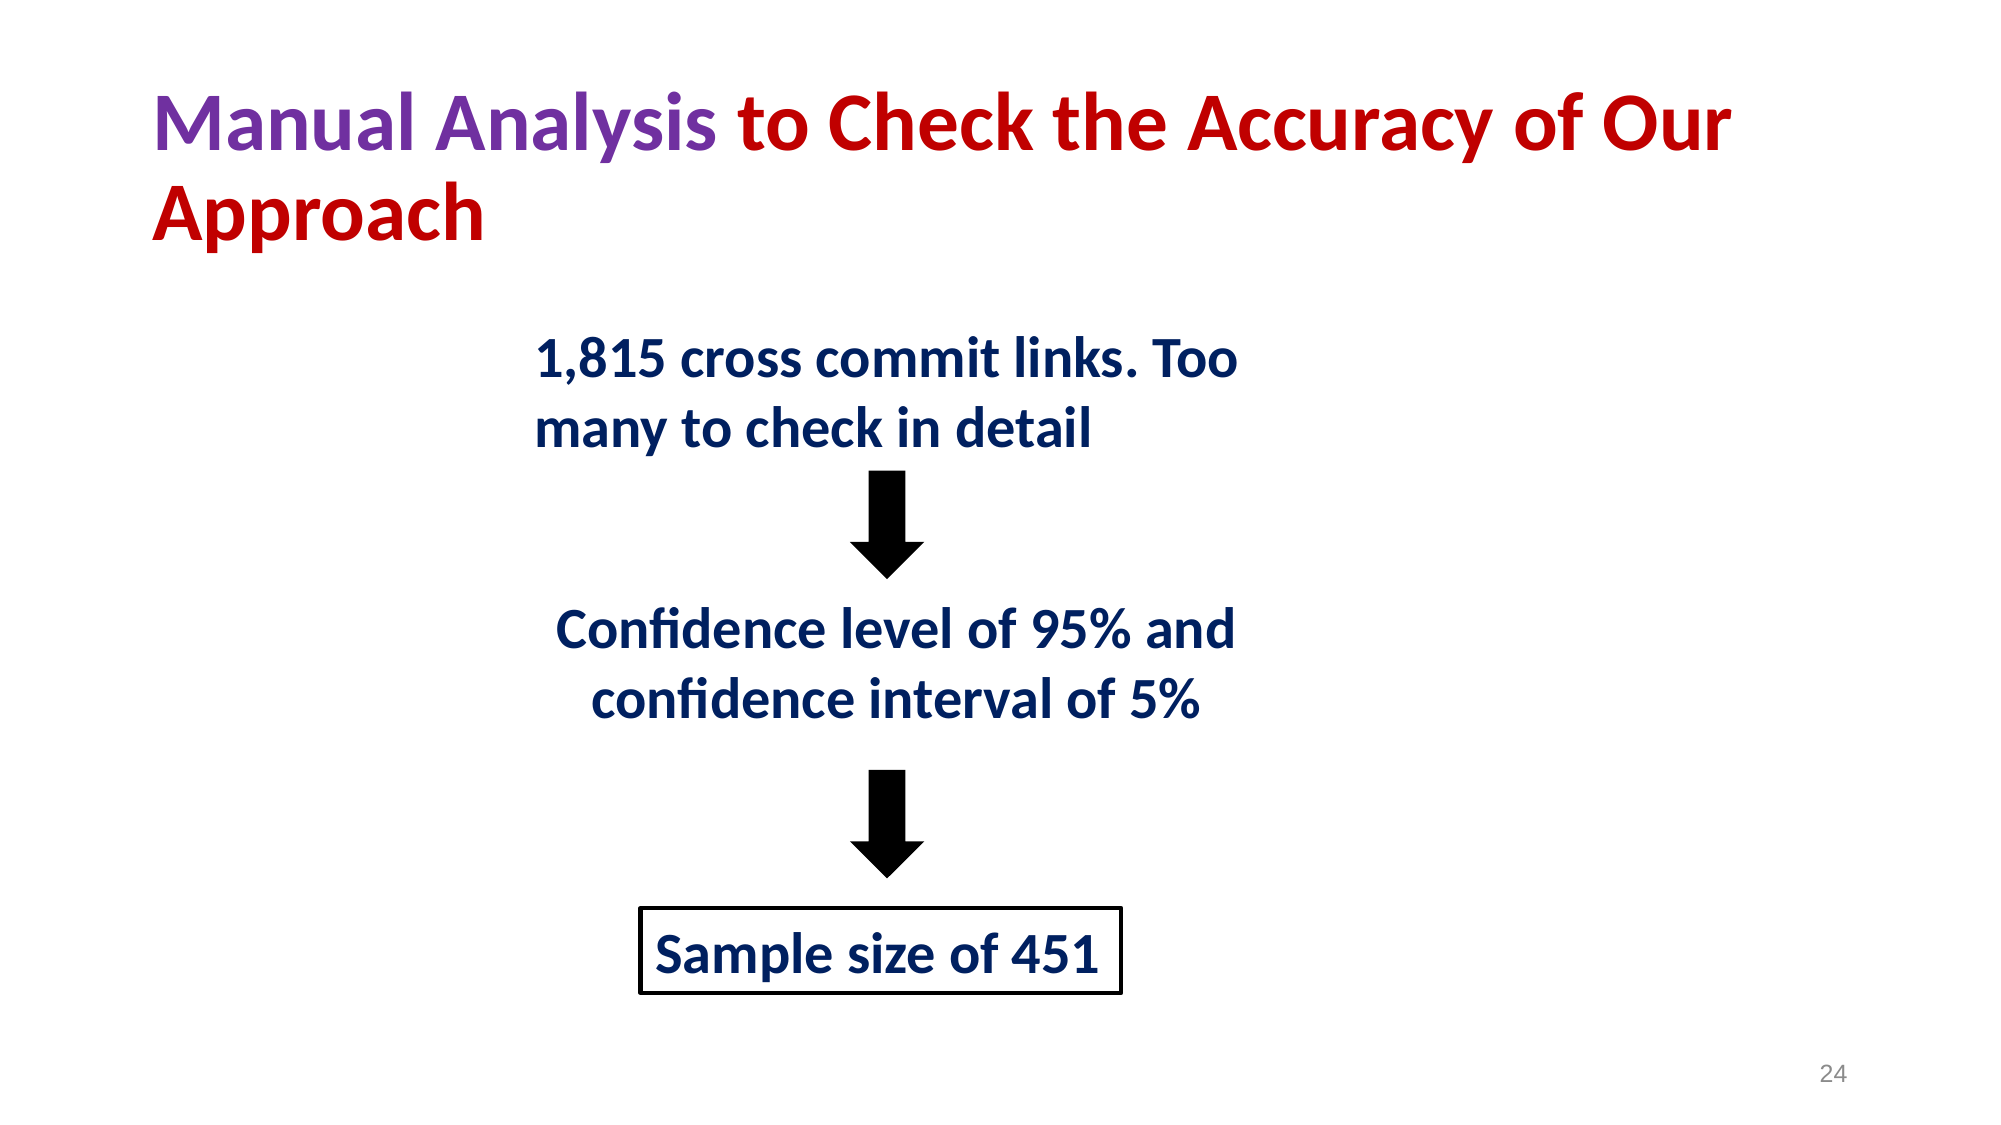

# Manual Analysis to Check the Accuracy of Our Approach
1,815 cross commit links. Too many to check in detail

Conﬁdence level of 95% and conﬁdence interval of 5%

Sample size of 451
24